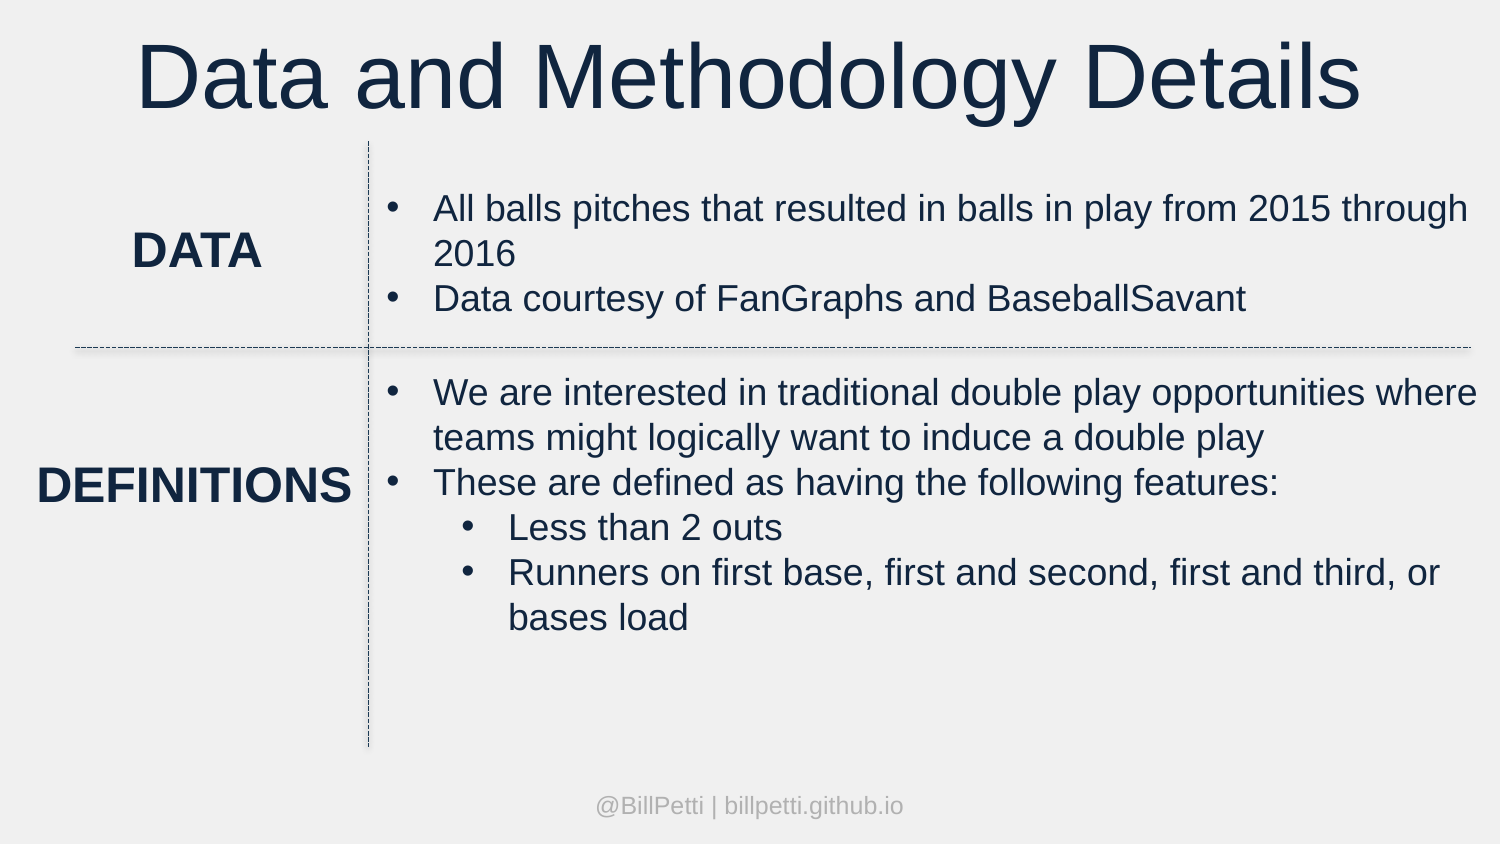

# Data and Methodology Details
All balls pitches that resulted in balls in play from 2015 through 2016
Data courtesy of FanGraphs and BaseballSavant
DATA
We are interested in traditional double play opportunities where teams might logically want to induce a double play
These are defined as having the following features:
Less than 2 outs
Runners on first base, first and second, first and third, or bases load
DEFINITIONS
@BillPetti | billpetti.github.io